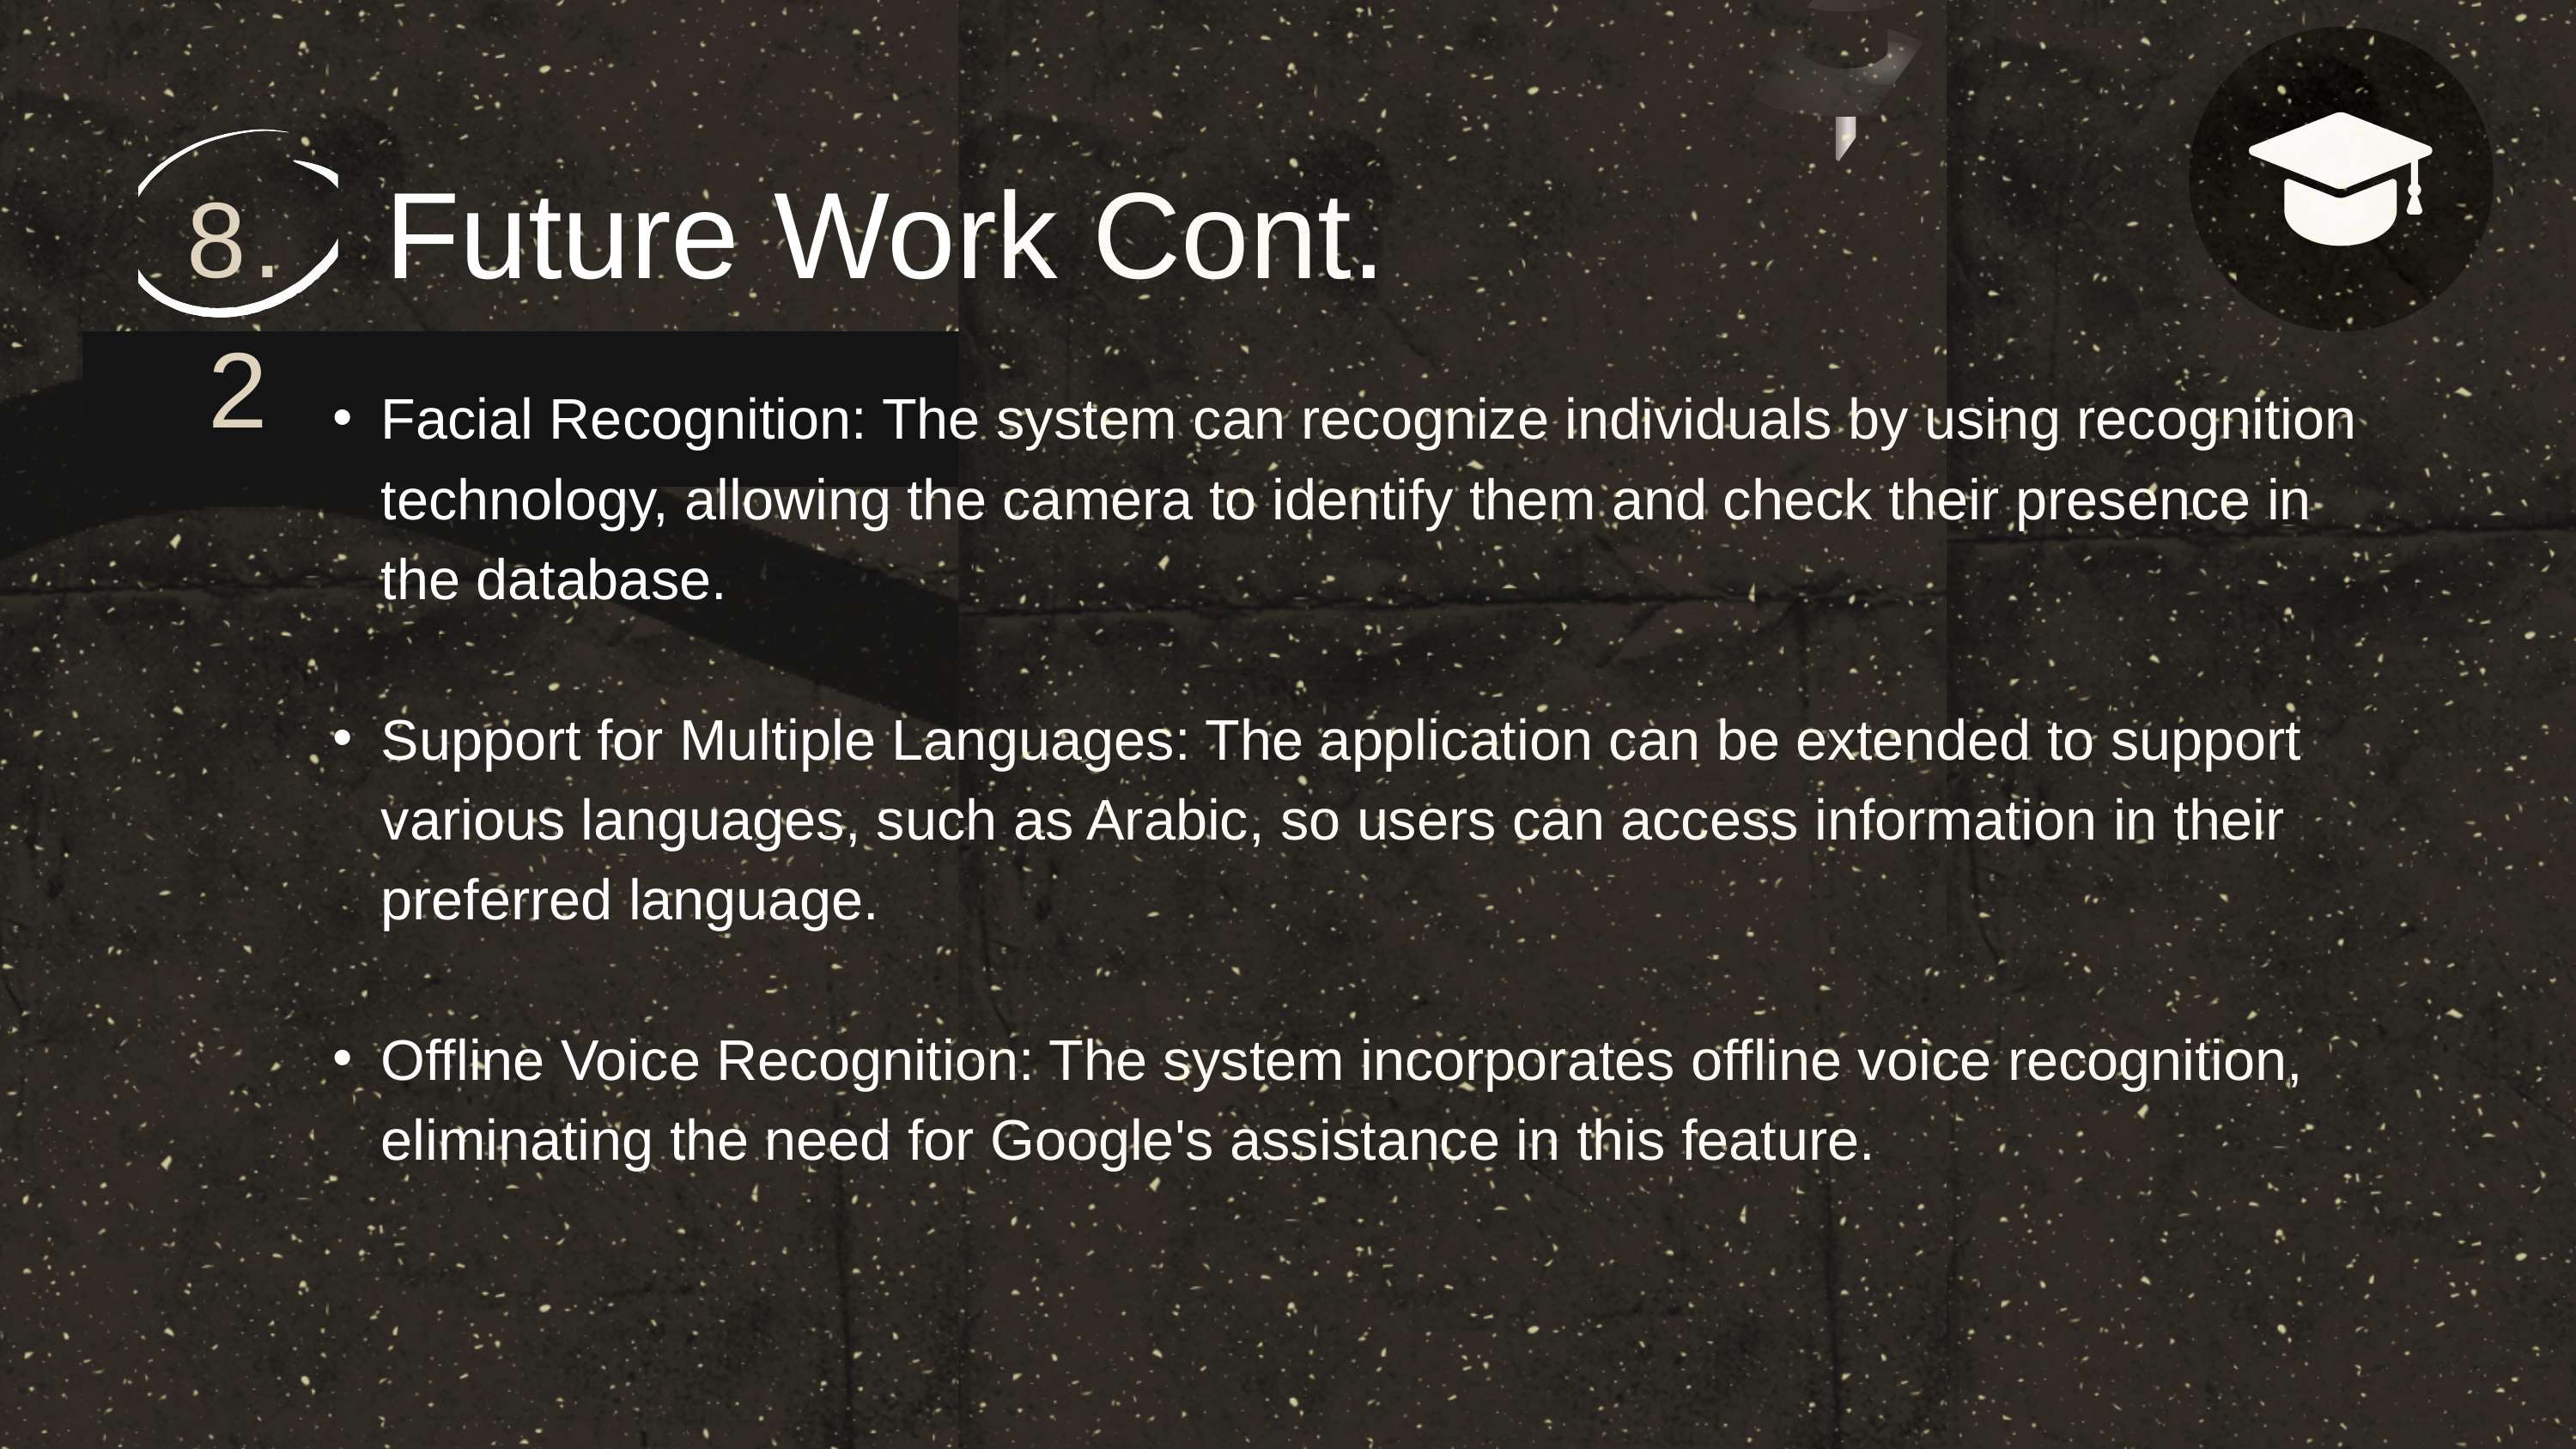

8.2
Future Work Cont.

Facial Recognition: The system can recognize individuals by using recognition technology, allowing the camera to identify them and check their presence in the database.

Support for Multiple Languages: The application can be extended to support various languages, such as Arabic, so users can access information in their preferred language.

Offline Voice Recognition: The system incorporates offline voice recognition, eliminating the need for Google's assistance in this feature.